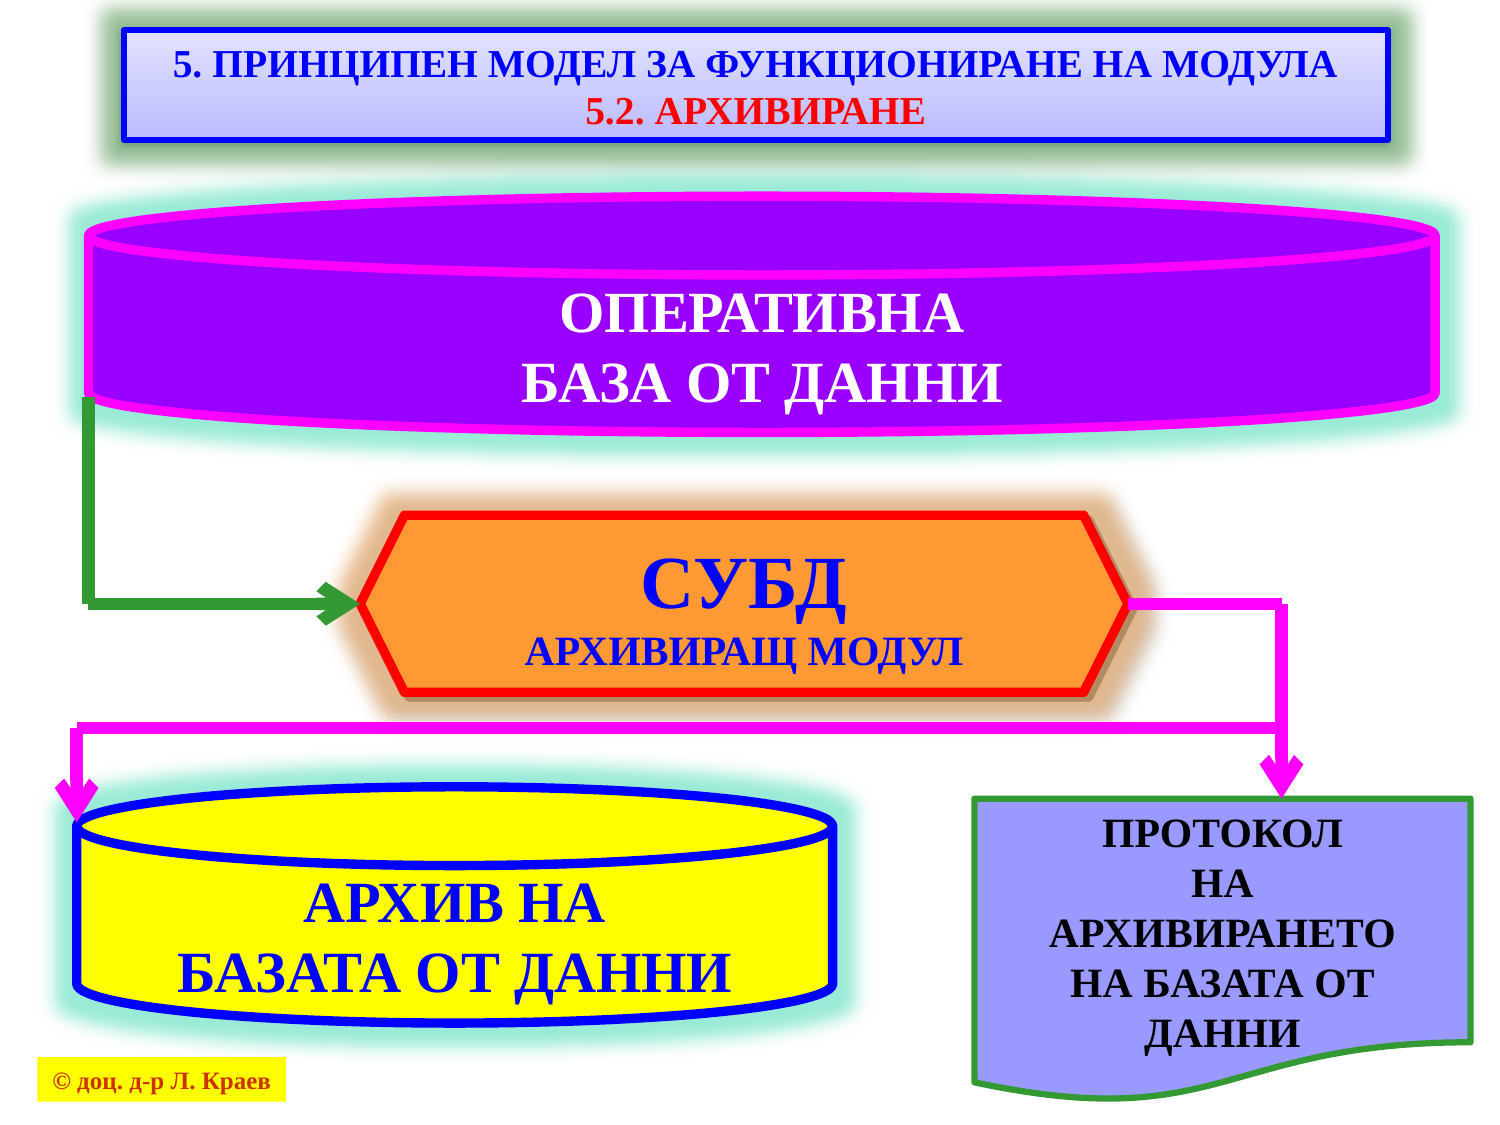

5. ПРИНЦИПЕН МОДЕЛ ЗА ФУНКЦИОНИРАНЕ НА МОДУЛА
5.2. АРХИВИРАНЕ

ОПЕРАТИВНА
БАЗА ОТ ДАННИ
СУБД
АРХИВИРАЩ МОДУЛ

АРХИВ НА
БАЗАТА ОТ ДАННИ
ПРОТОКОЛ
НА
АРХИВИРАНЕТО
НА БАЗАТА ОТ ДАННИ
© доц. д-р Л. Краев